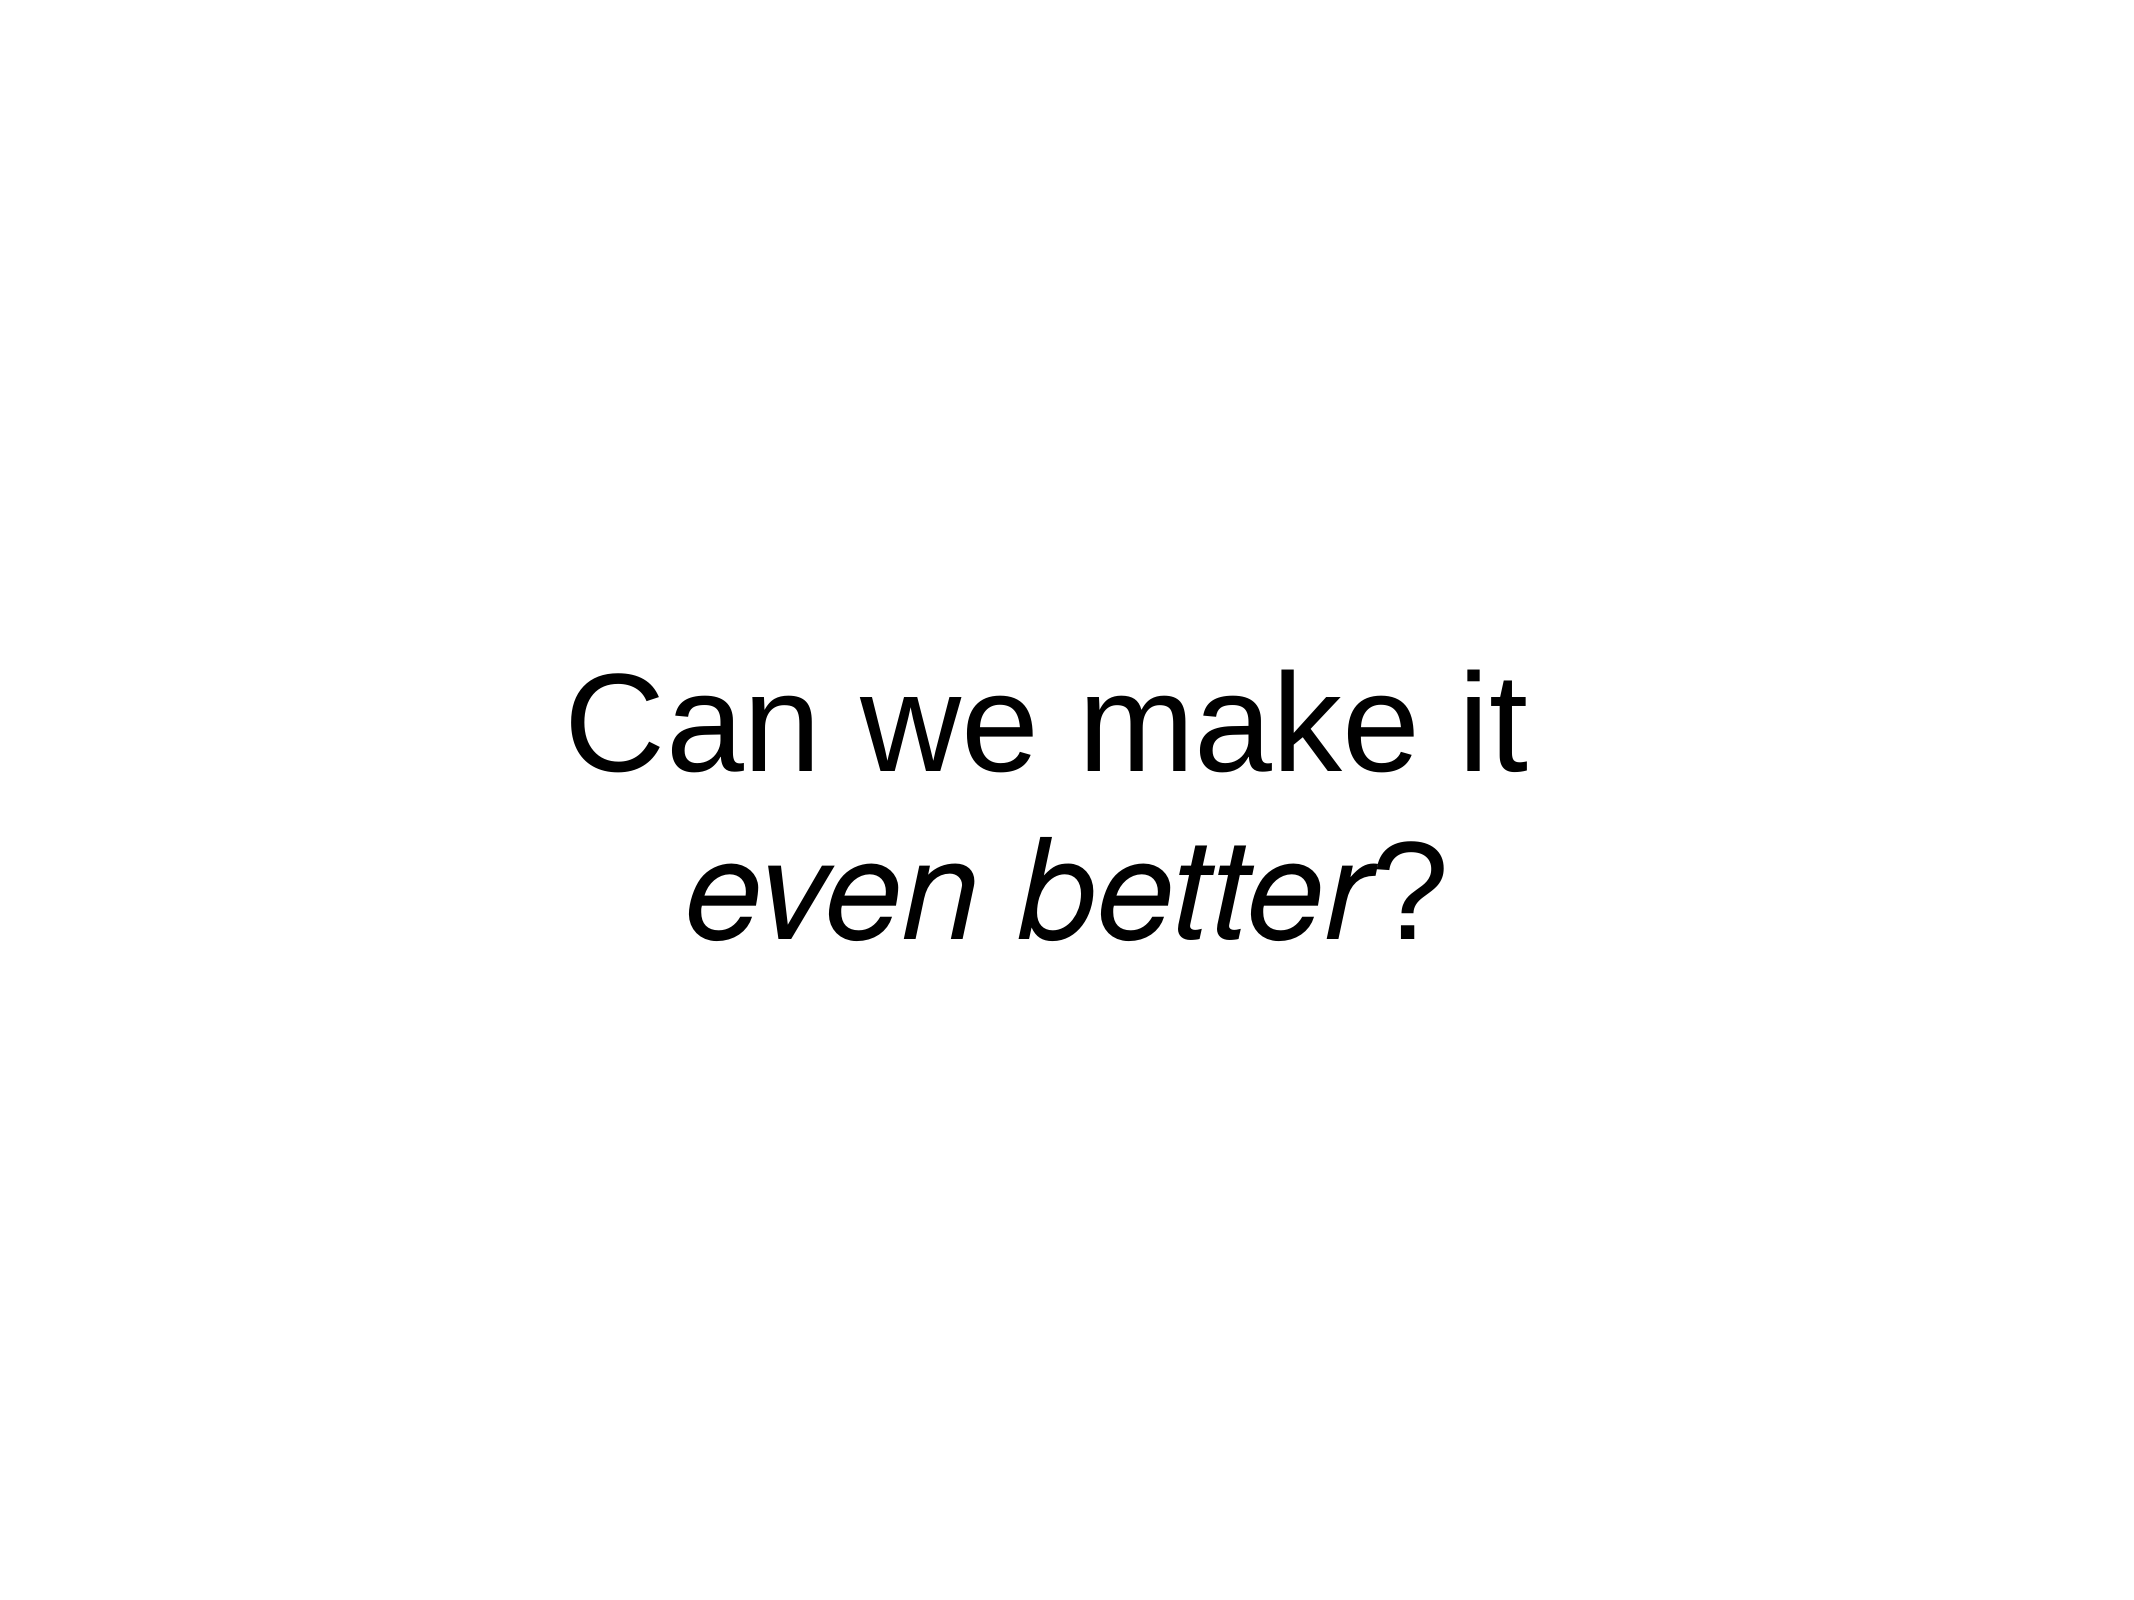

# Can we make it
even better?